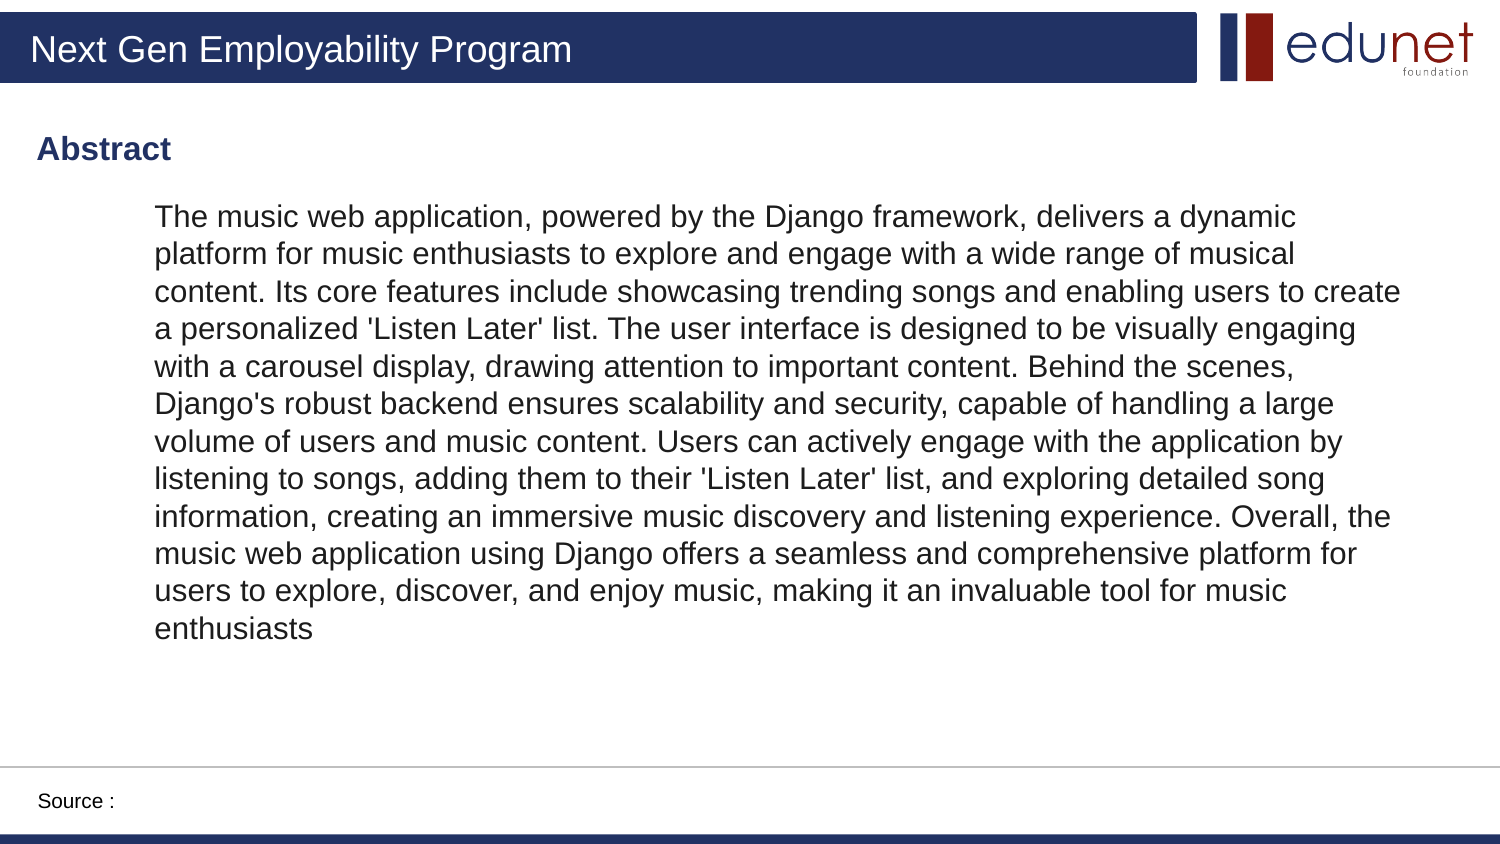

Abstract
The music web application, powered by the Django framework, delivers a dynamic platform for music enthusiasts to explore and engage with a wide range of musical content. Its core features include showcasing trending songs and enabling users to create a personalized 'Listen Later' list. The user interface is designed to be visually engaging with a carousel display, drawing attention to important content. Behind the scenes, Django's robust backend ensures scalability and security, capable of handling a large volume of users and music content. Users can actively engage with the application by listening to songs, adding them to their 'Listen Later' list, and exploring detailed song information, creating an immersive music discovery and listening experience. Overall, the music web application using Django offers a seamless and comprehensive platform for users to explore, discover, and enjoy music, making it an invaluable tool for music enthusiasts
Source :